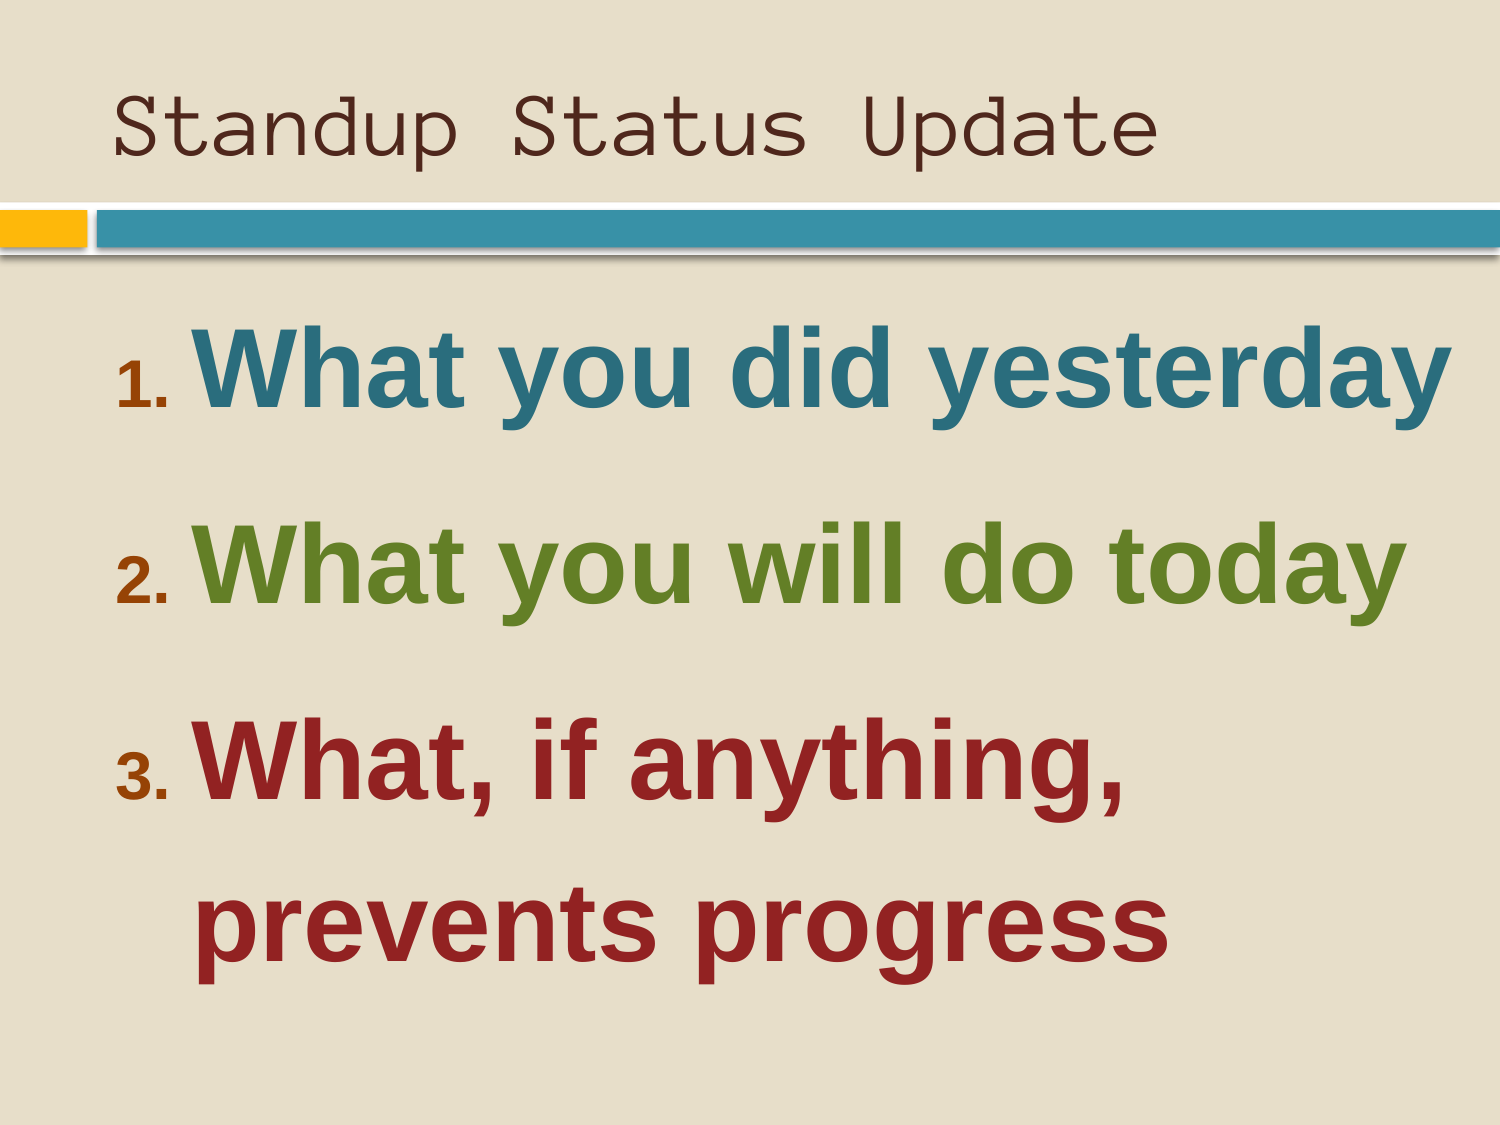

# Standup Status Update
What you did yesterday
What you will do today
What, if anything, prevents progress